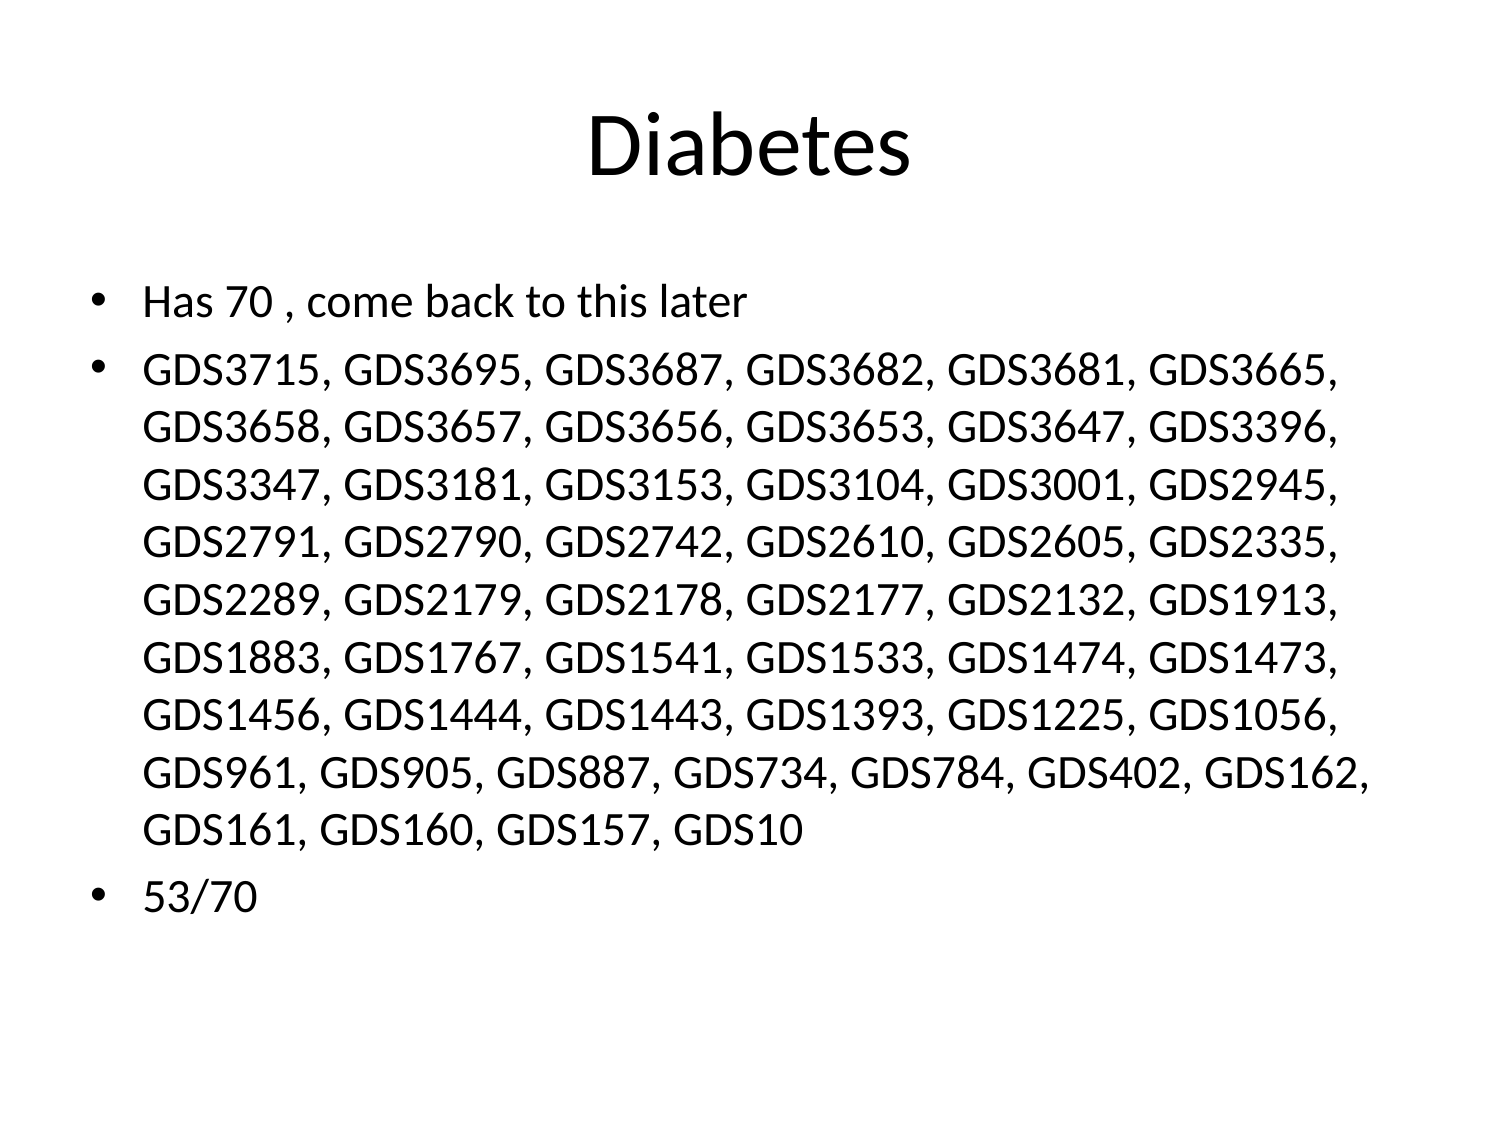

# Diabetes
Has 70 , come back to this later
GDS3715, GDS3695, GDS3687, GDS3682, GDS3681, GDS3665, GDS3658, GDS3657, GDS3656, GDS3653, GDS3647, GDS3396, GDS3347, GDS3181, GDS3153, GDS3104, GDS3001, GDS2945, GDS2791, GDS2790, GDS2742, GDS2610, GDS2605, GDS2335, GDS2289, GDS2179, GDS2178, GDS2177, GDS2132, GDS1913, GDS1883, GDS1767, GDS1541, GDS1533, GDS1474, GDS1473, GDS1456, GDS1444, GDS1443, GDS1393, GDS1225, GDS1056, GDS961, GDS905, GDS887, GDS734, GDS784, GDS402, GDS162, GDS161, GDS160, GDS157, GDS10
53/70